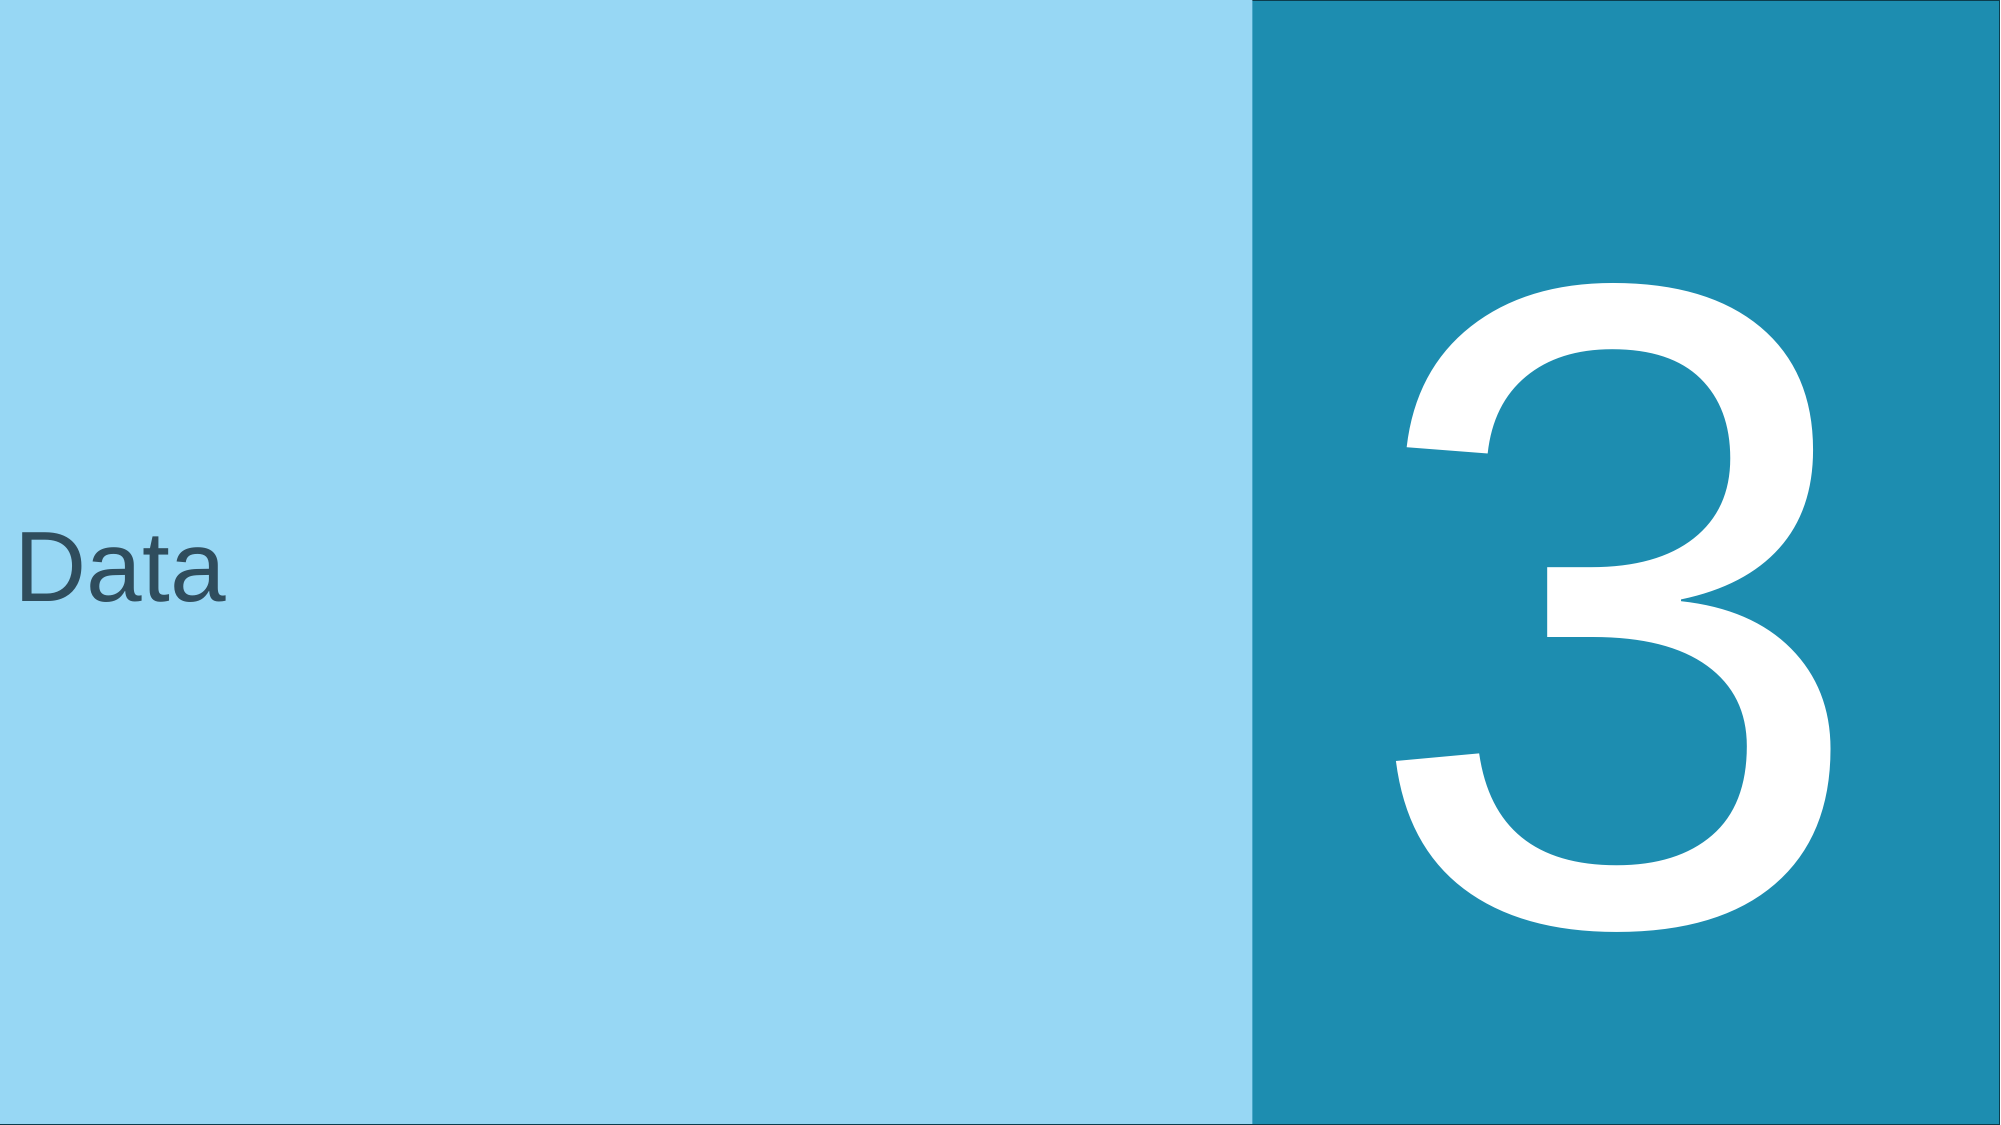

3
Data
#

14
14
14
Faculty, department, unit ...
Faculty, department, unit ...
Faculty, department, unit ...